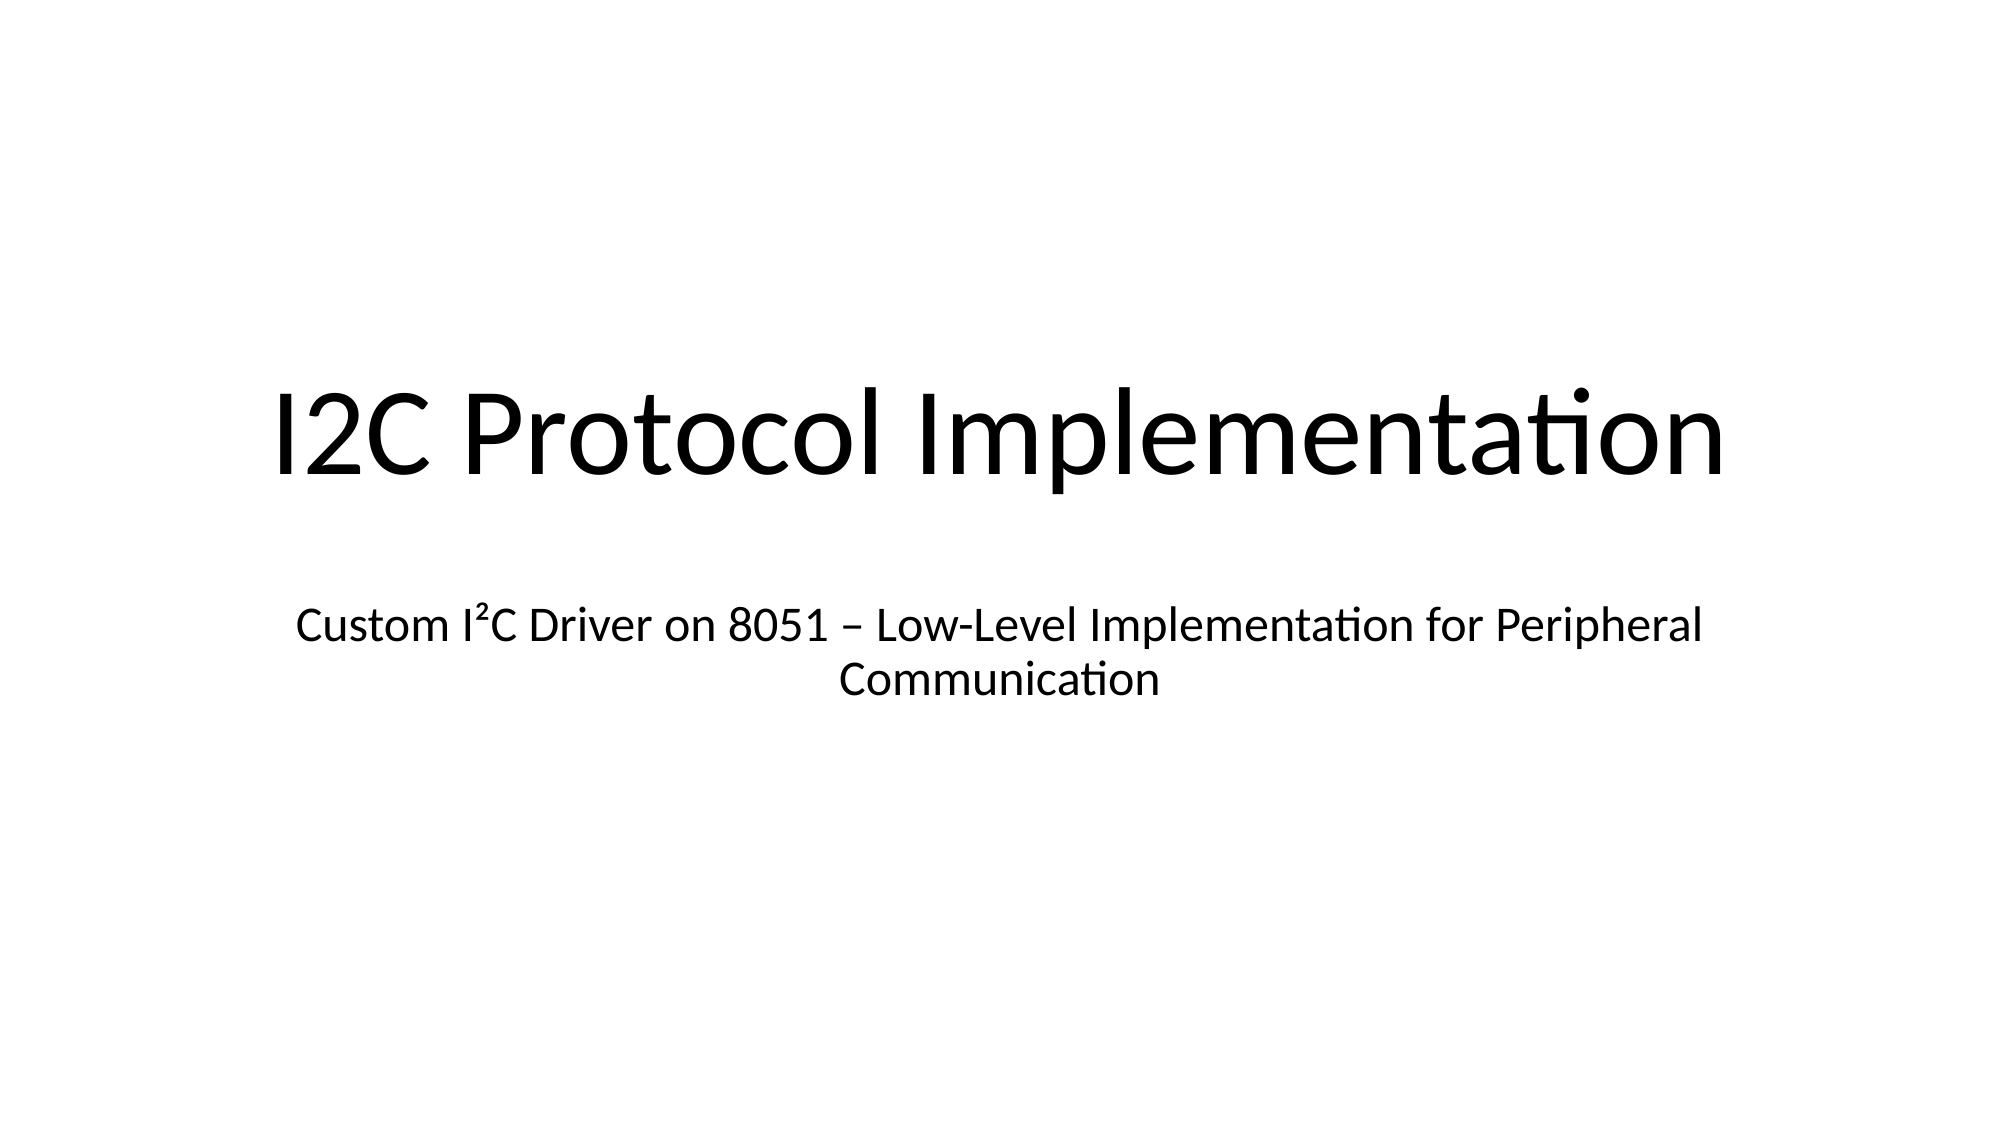

# I2C Protocol Implementation
Custom I²C Driver on 8051 – Low-Level Implementation for Peripheral Communication